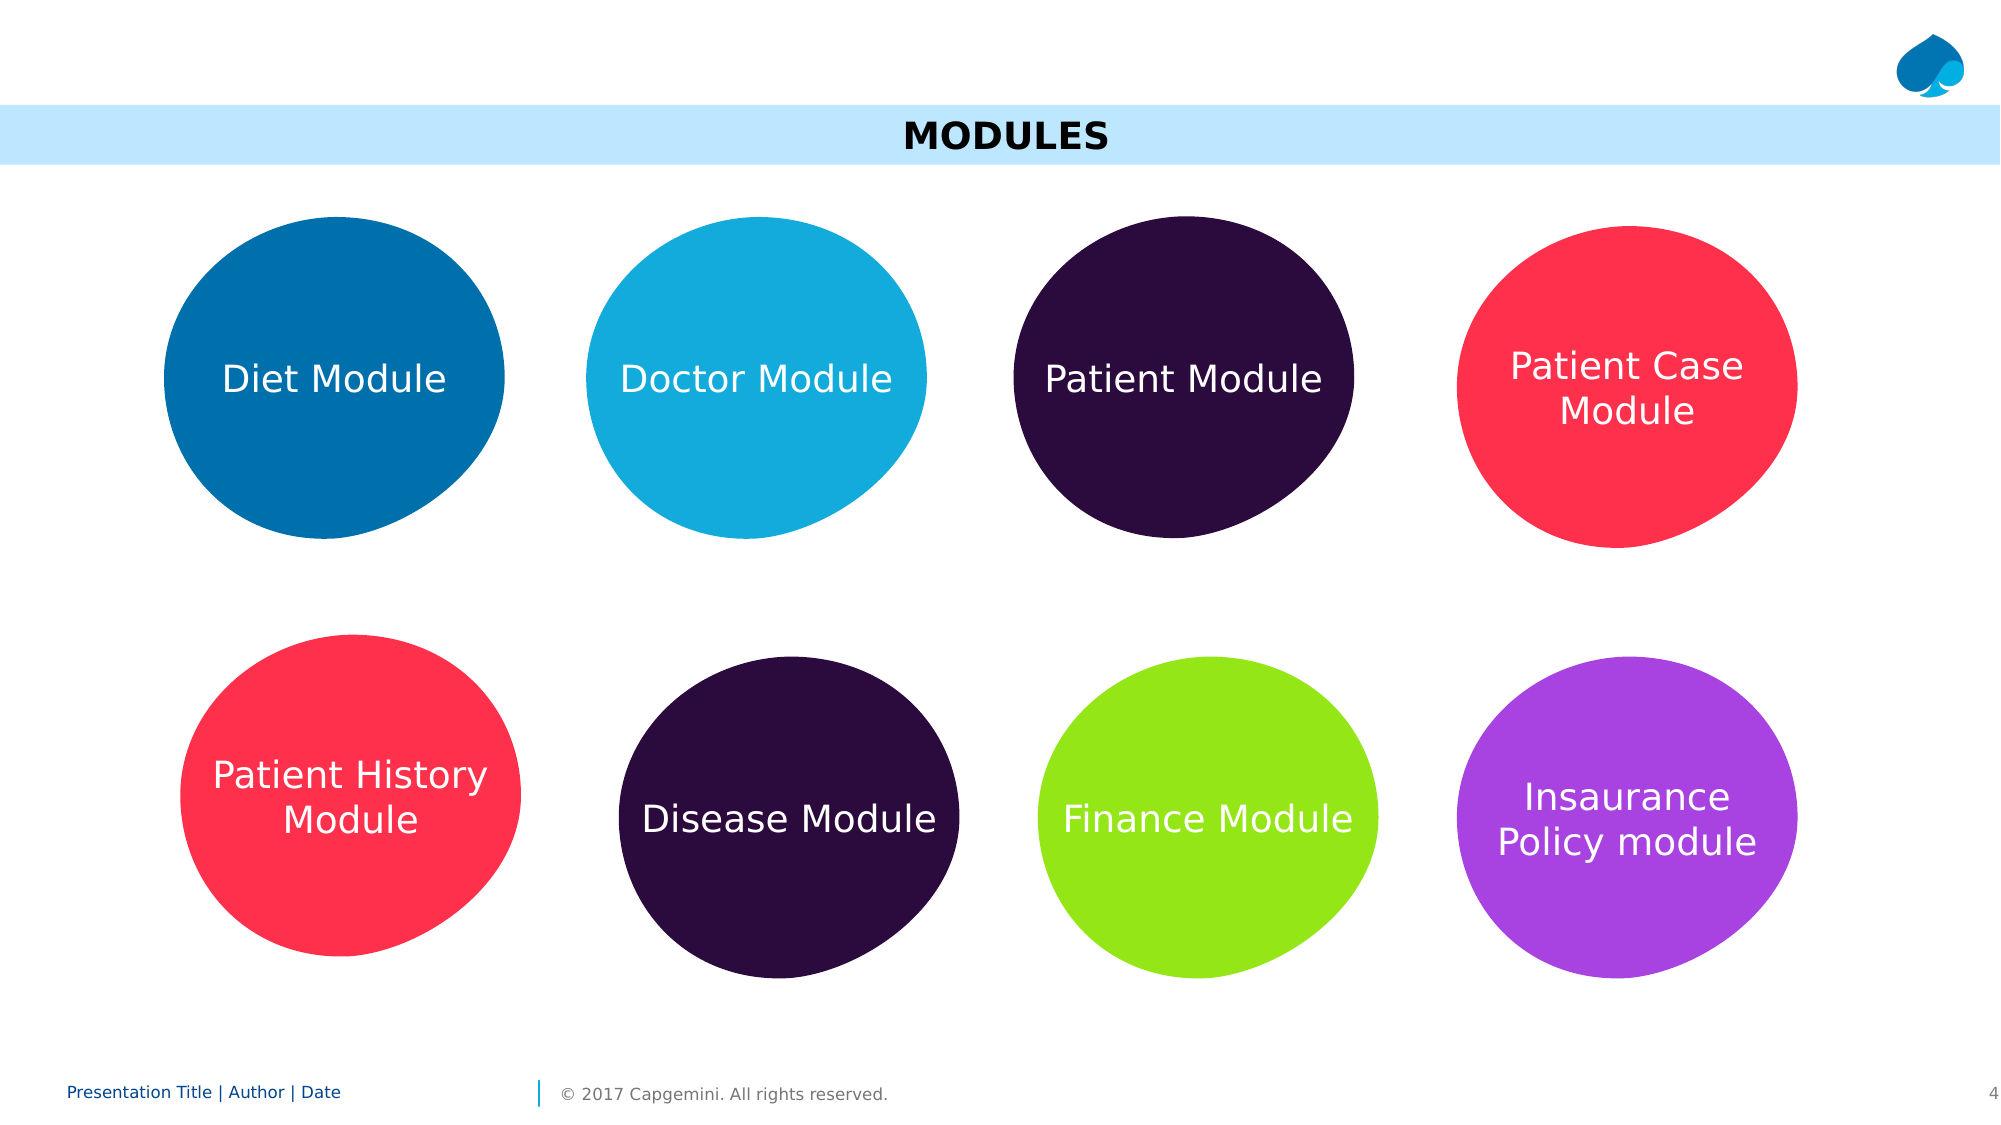

MODULES
Patient Module
Diet Module
Doctor Module

Patient Case Module
Patient History Module
Disease Module
Finance Module
Insaurance Policy module